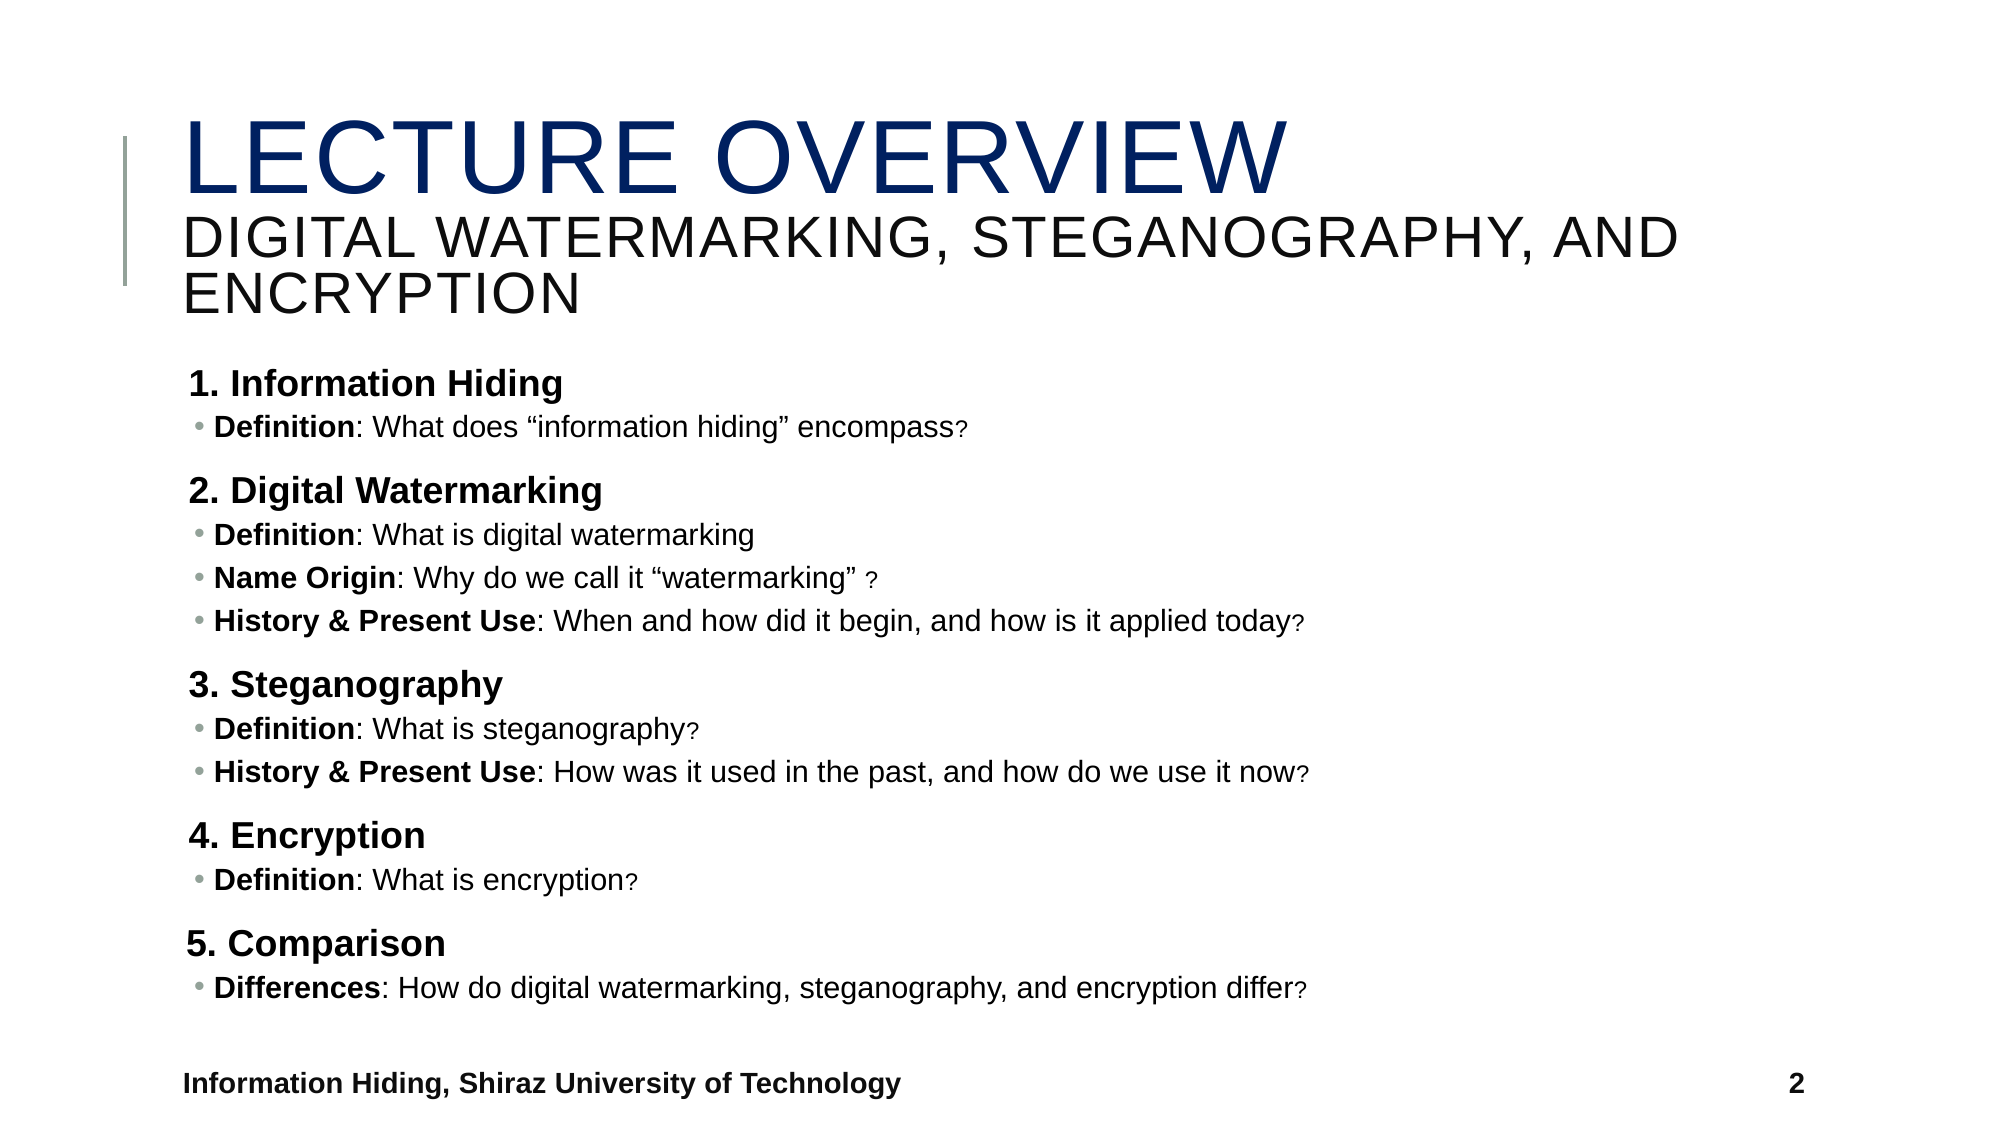

# Lecture Overview Digital Watermarking, Steganography, and Encryption
1. Information Hiding
Definition: What does “information hiding” encompass?
2. Digital Watermarking
Definition: What is digital watermarking
Name Origin: Why do we call it “watermarking” ?
History & Present Use: When and how did it begin, and how is it applied today?
3. Steganography
Definition: What is steganography?
History & Present Use: How was it used in the past, and how do we use it now?
4. Encryption
Definition: What is encryption?
 5. Comparison
Differences: How do digital watermarking, steganography, and encryption differ?
Information Hiding, Shiraz University of Technology
2